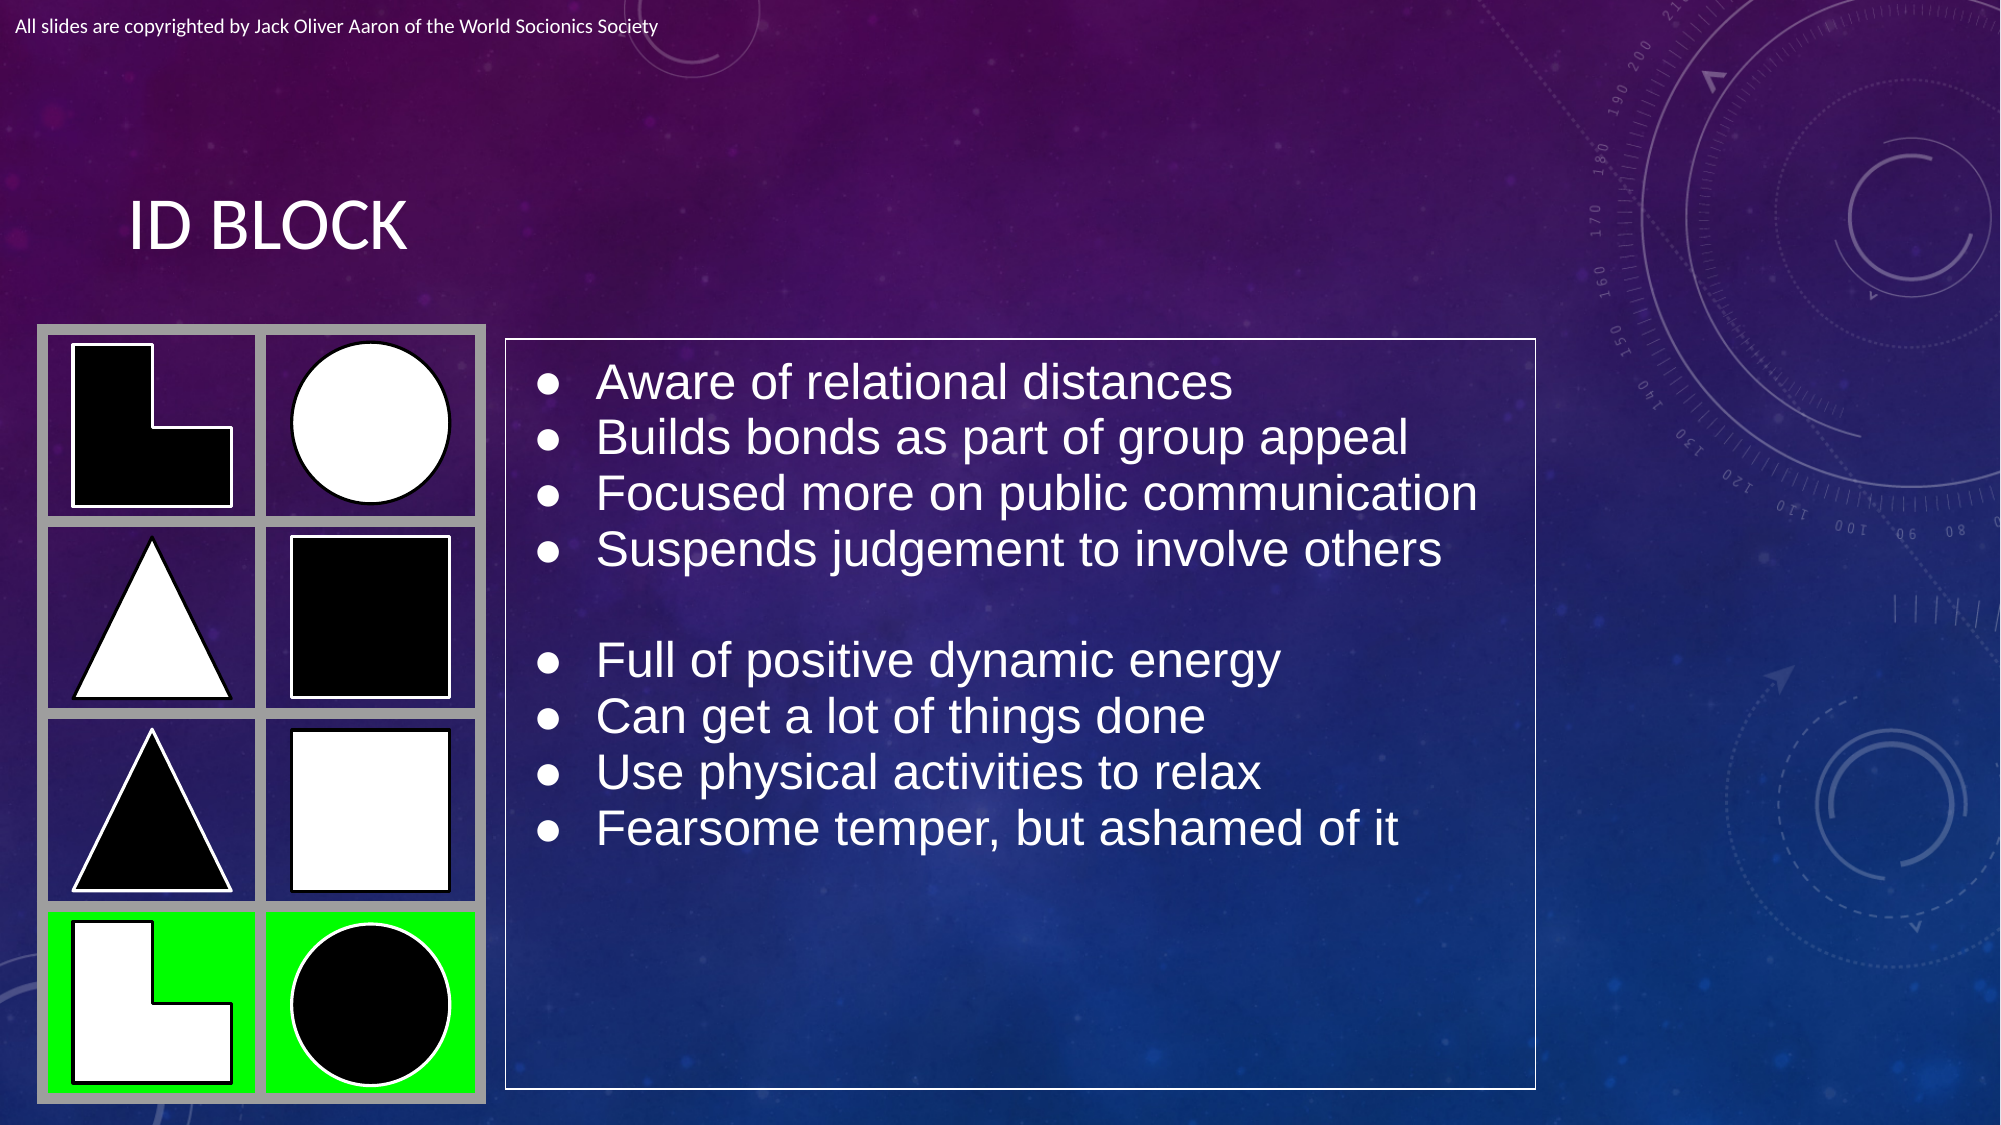

All slides are copyrighted by Jack Oliver Aaron of the World Socionics Society
# ID BLOCK
|  |  |
| --- | --- |
|  |  |
|  |  |
|  |  |
| Aware of relational distances Builds bonds as part of group appeal Focused more on public communication Suspends judgement to involve others Full of positive dynamic energy Can get a lot of things done Use physical activities to relax Fearsome temper, but ashamed of it |
| --- |